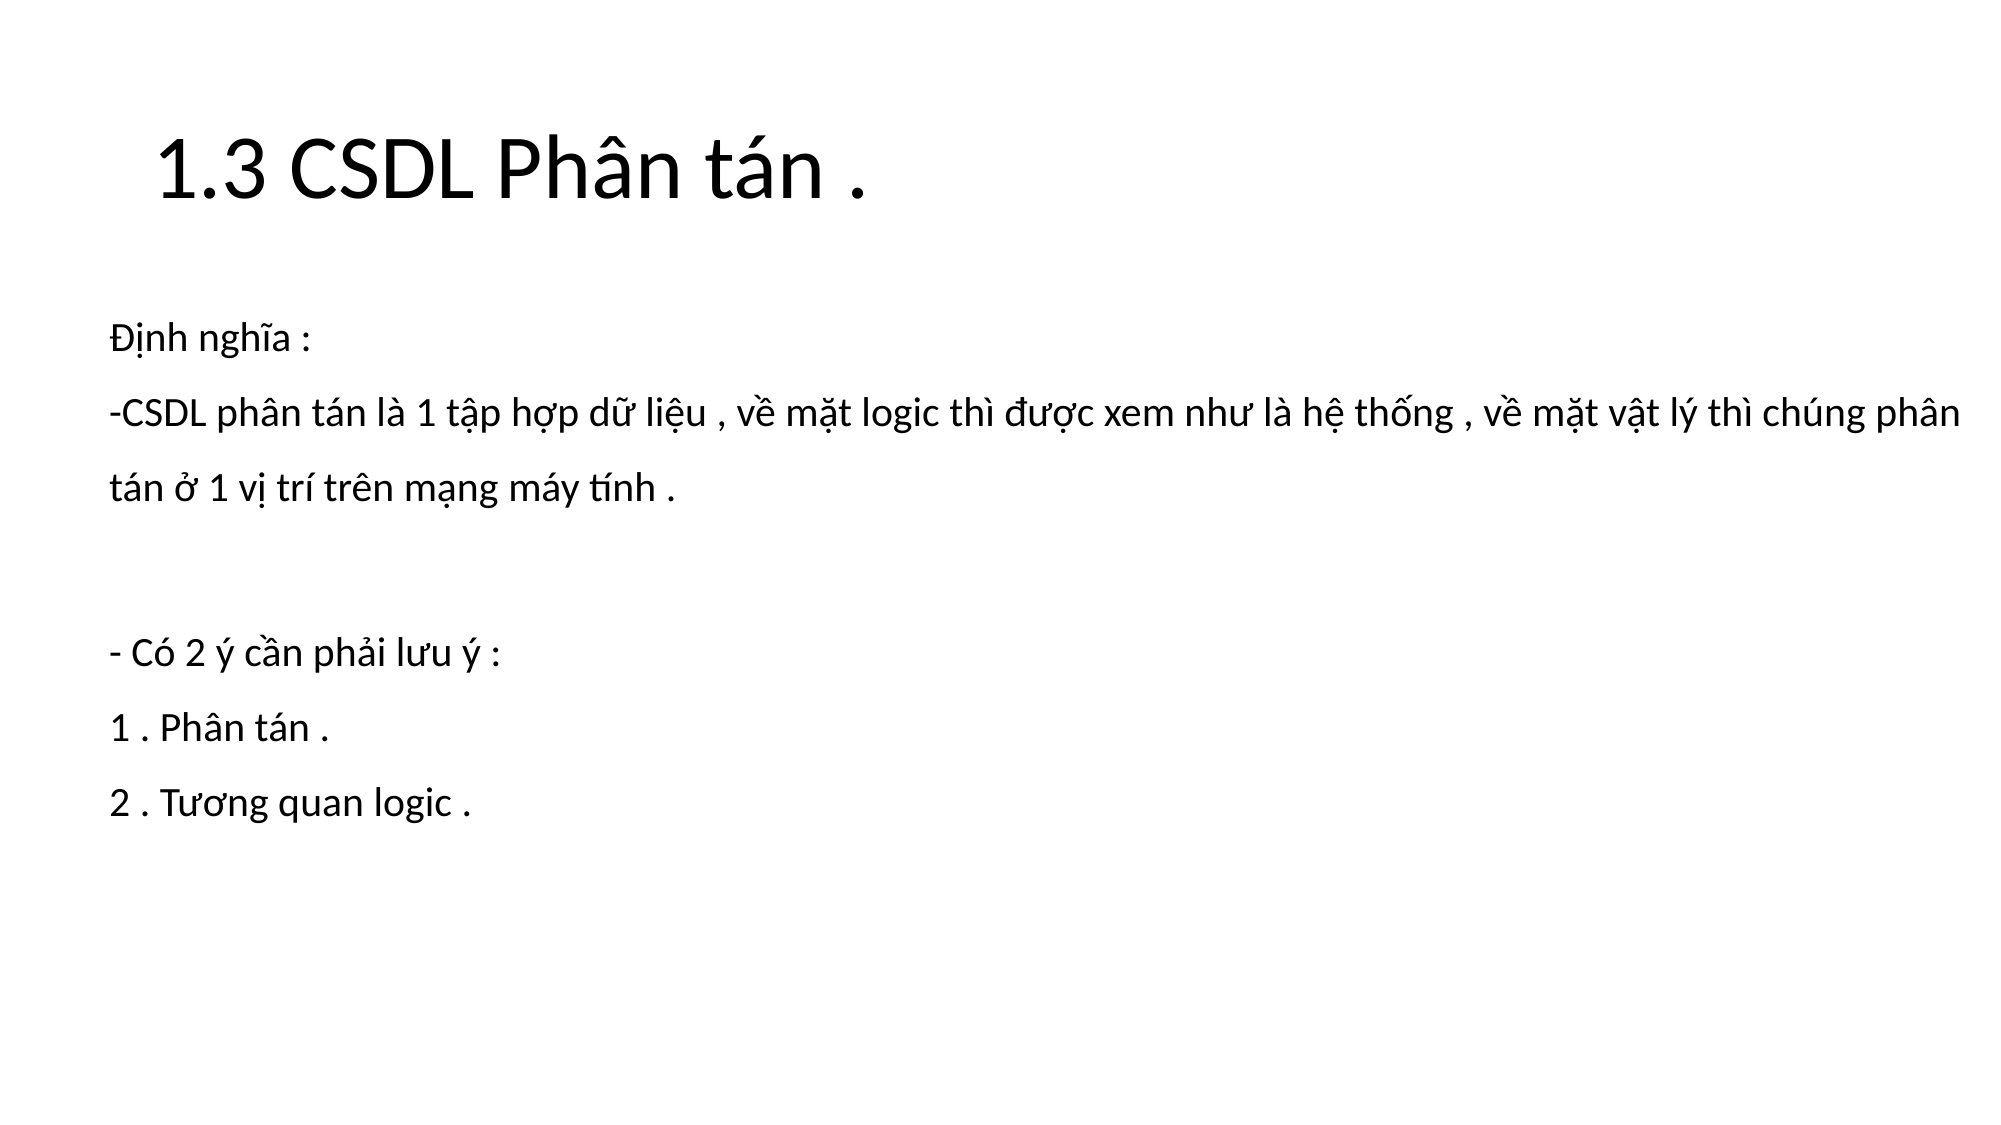

# 1.3 CSDL Phân tán .
Định nghĩa :
-CSDL phân tán là 1 tập hợp dữ liệu , về mặt logic thì được xem như là hệ thống , về mặt vật lý thì chúng phân tán ở 1 vị trí trên mạng máy tính .

- Có 2 ý cần phải lưu ý :
1 . Phân tán .
2 . Tương quan logic .